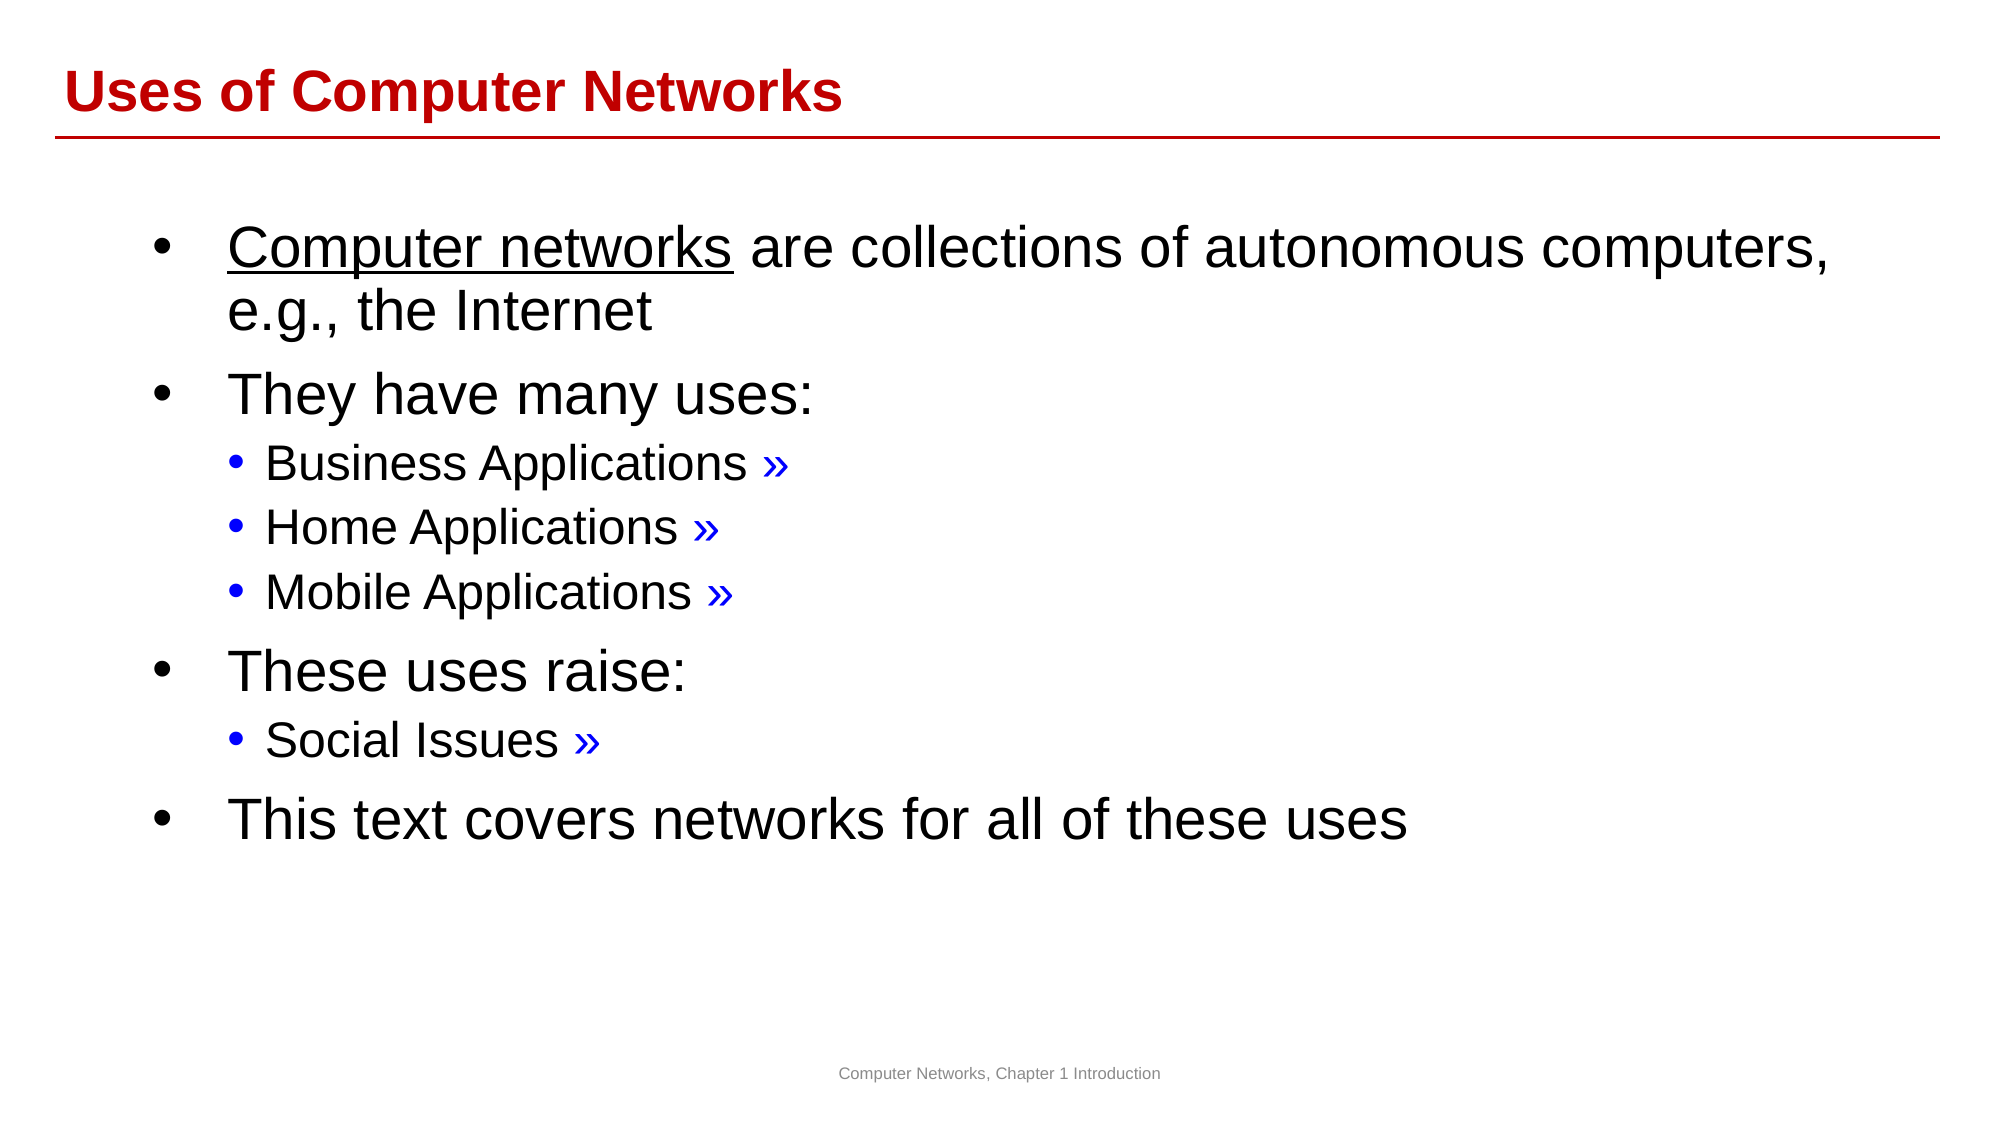

Uses of Computer Networks
Computer networks are collections of autonomous computers, e.g., the Internet
They have many uses:
Business Applications »
Home Applications »
Mobile Applications »
These uses raise:
Social Issues »
This text covers networks for all of these uses
Computer Networks, Chapter 1 Introduction